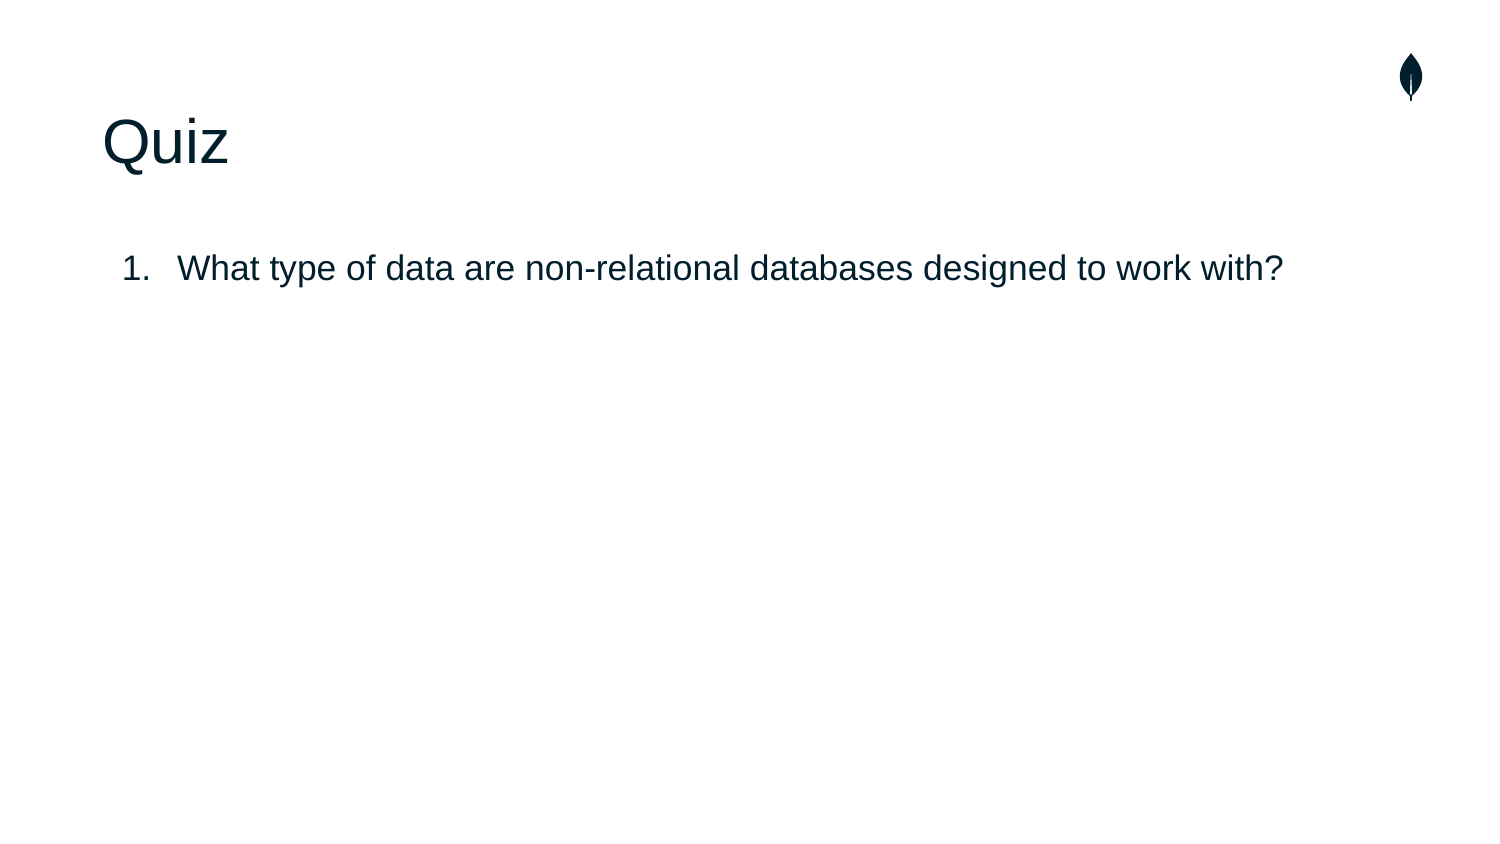

# Quiz
What type of data are non-relational databases designed to work with?